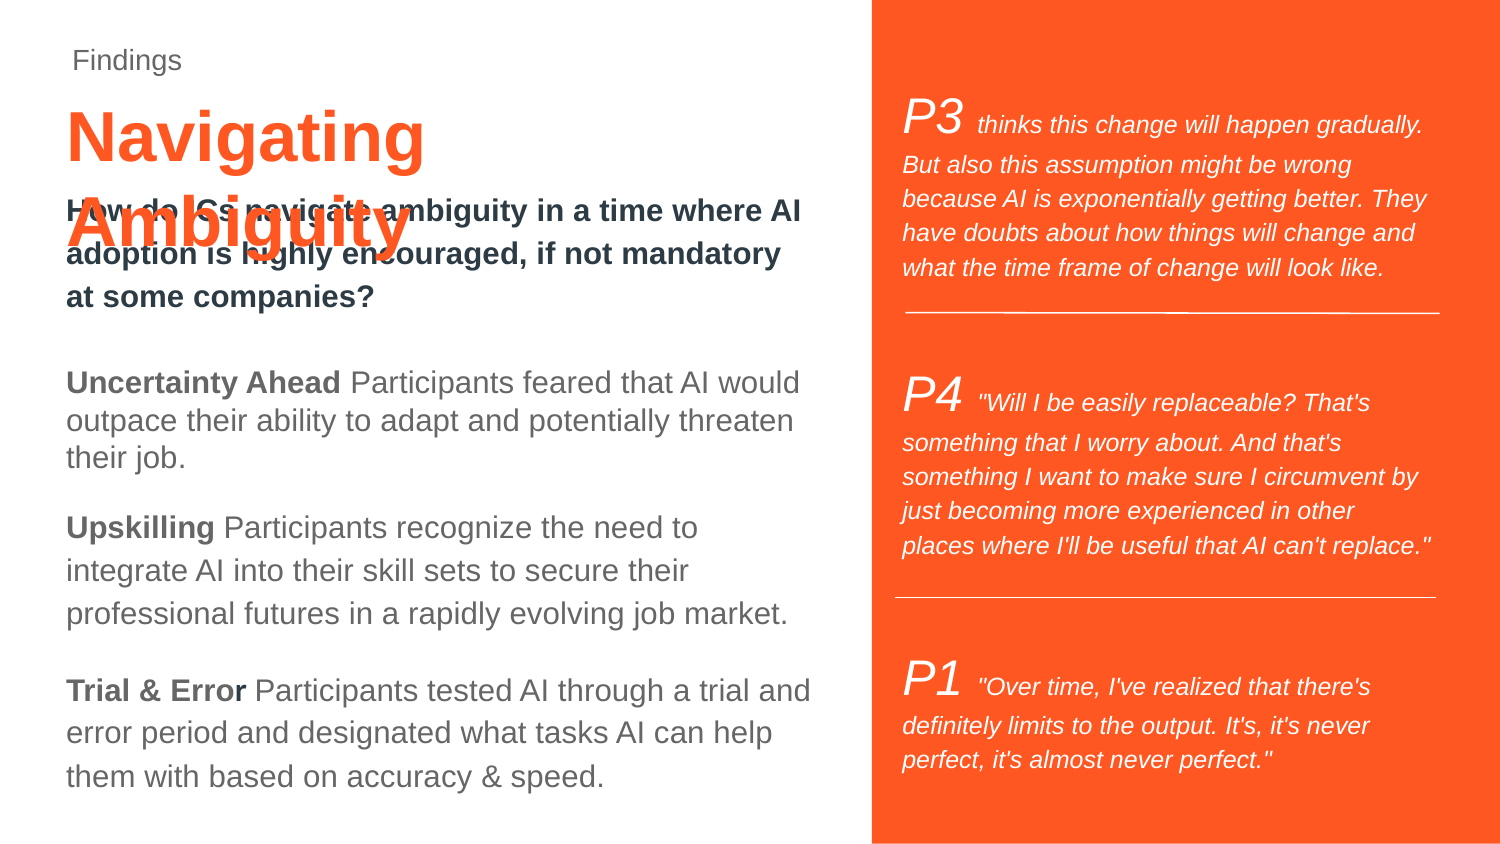

Findings
P3 thinks this change will happen gradually. But also this assumption might be wrong because AI is exponentially getting better. They have doubts about how things will change and what the time frame of change will look like.

# Navigating Ambiguity
How do ICs navigate ambiguity in a time where AI adoption is highly encouraged, if not mandatory at some companies?
P4 "Will I be easily replaceable? That's something that I worry about. And that's something I want to make sure I circumvent by just becoming more experienced in other places where I'll be useful that AI can't replace."
Uncertainty Ahead Participants feared that AI would outpace their ability to adapt and potentially threaten their job.

Upskilling Participants recognize the need to integrate AI into their skill sets to secure their professional futures in a rapidly evolving job market.

P1 "Over time, I've realized that there's definitely limits to the output. It's, it's never perfect, it's almost never perfect."
Trial & Error Participants tested AI through a trial and error period and designated what tasks AI can help them with based on accuracy & speed.